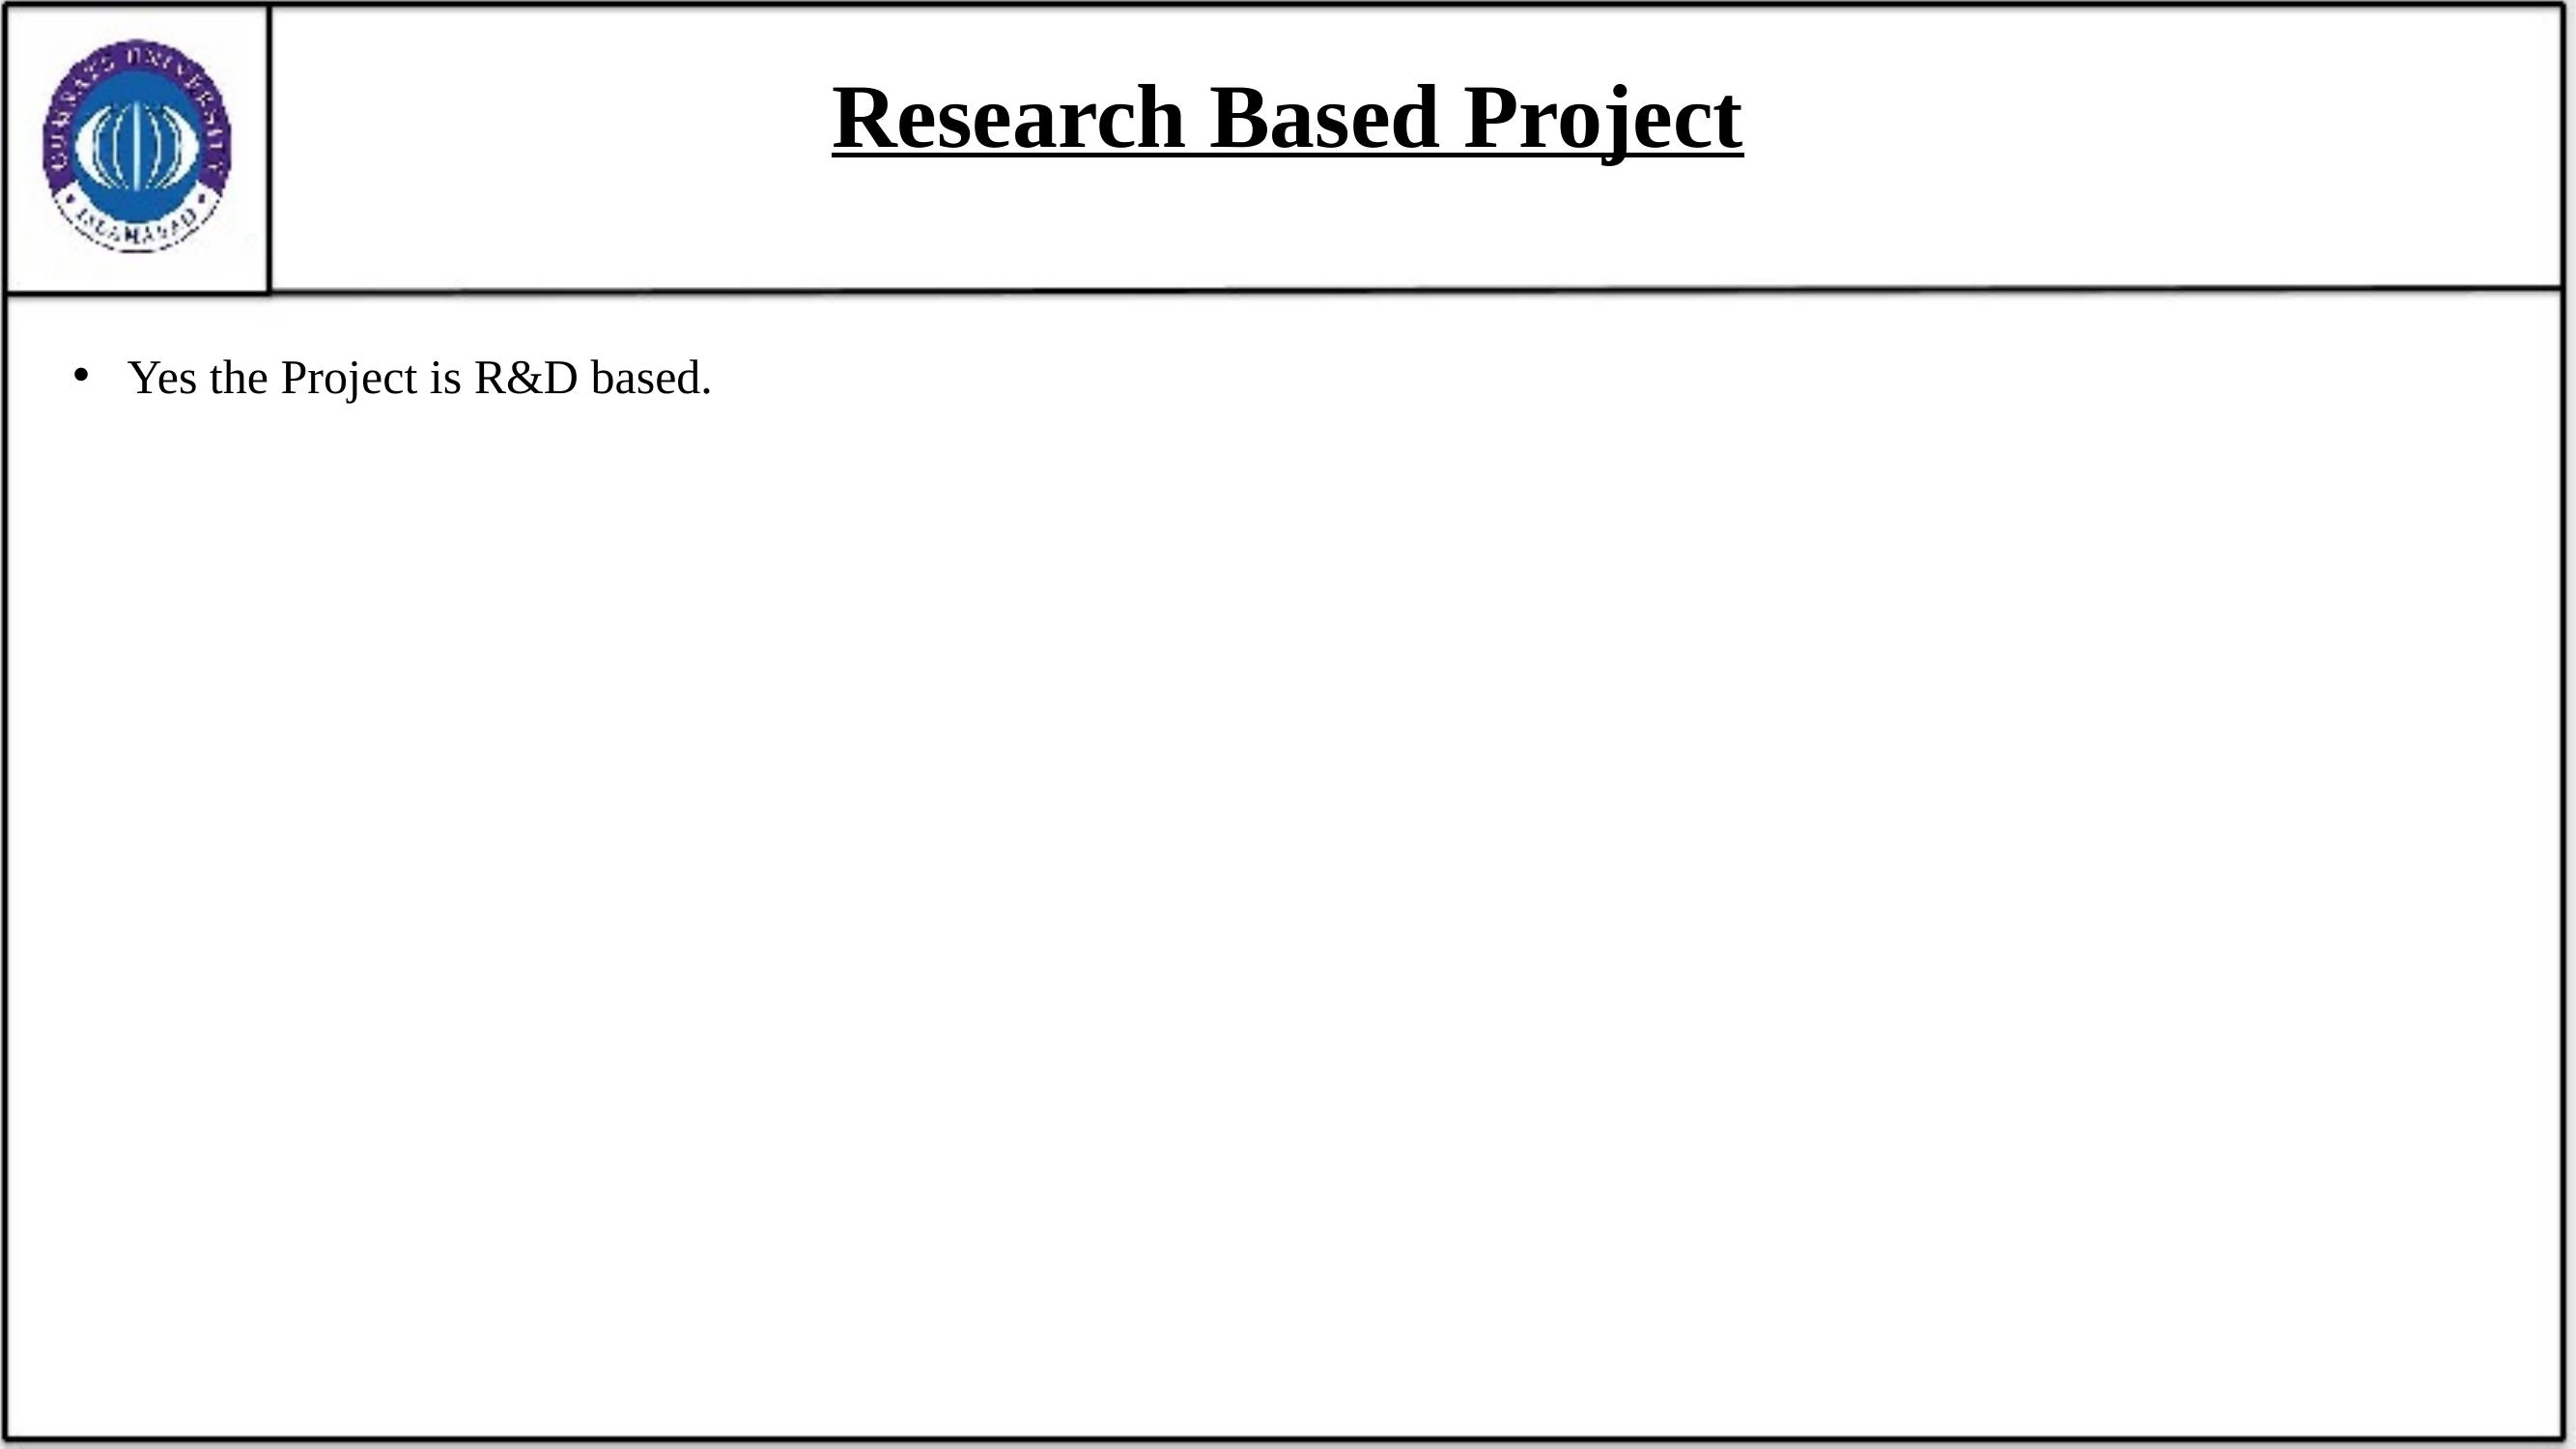

# Research Based Project
Yes the Project is R&D based.